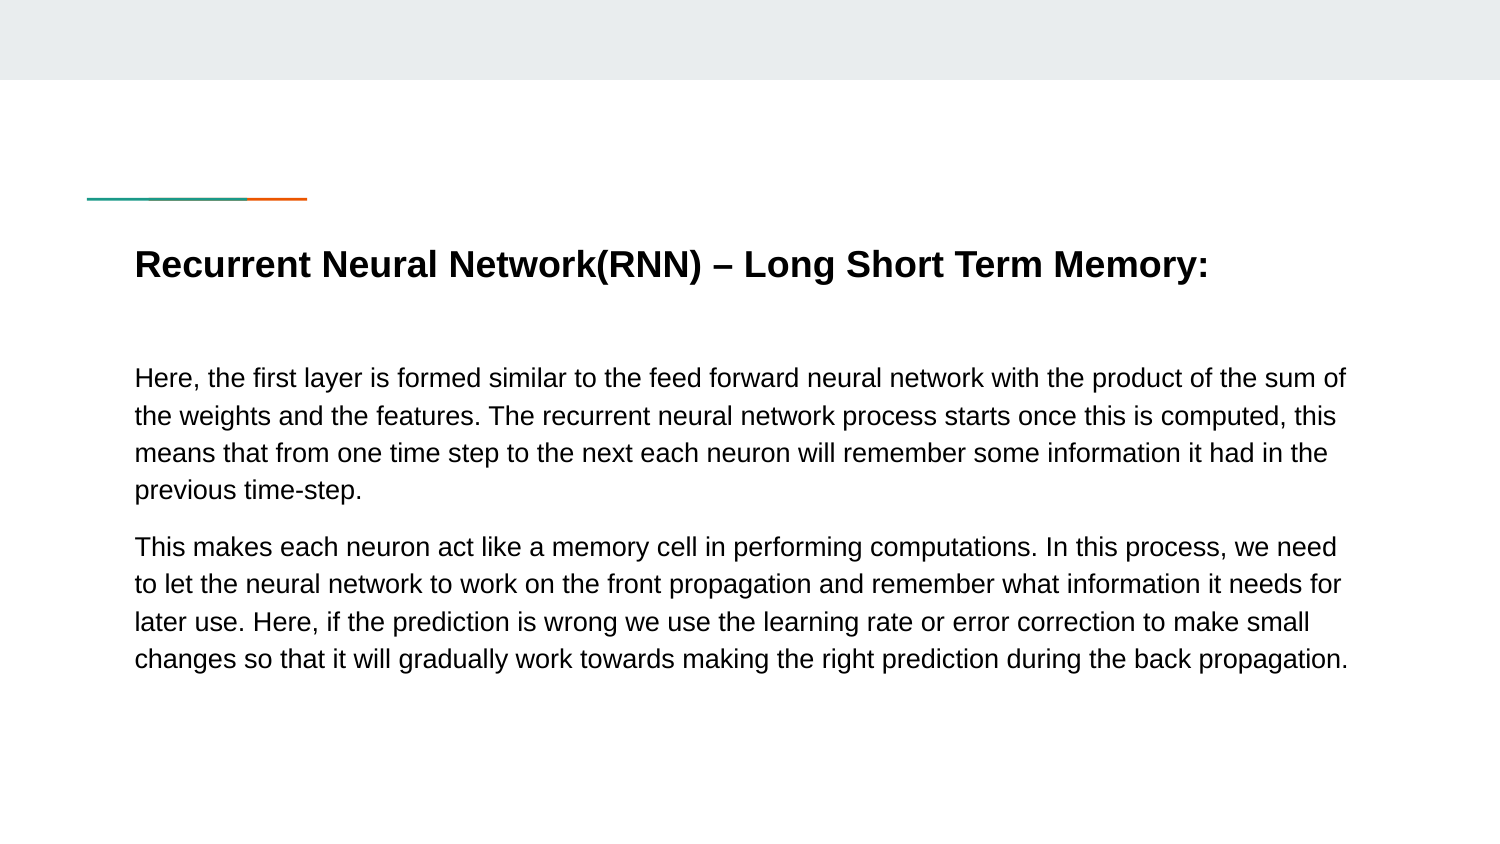

# Recurrent Neural Network(RNN) – Long Short Term Memory:
Here, the first layer is formed similar to the feed forward neural network with the product of the sum of the weights and the features. The recurrent neural network process starts once this is computed, this means that from one time step to the next each neuron will remember some information it had in the previous time-step.
This makes each neuron act like a memory cell in performing computations. In this process, we need to let the neural network to work on the front propagation and remember what information it needs for later use. Here, if the prediction is wrong we use the learning rate or error correction to make small changes so that it will gradually work towards making the right prediction during the back propagation.